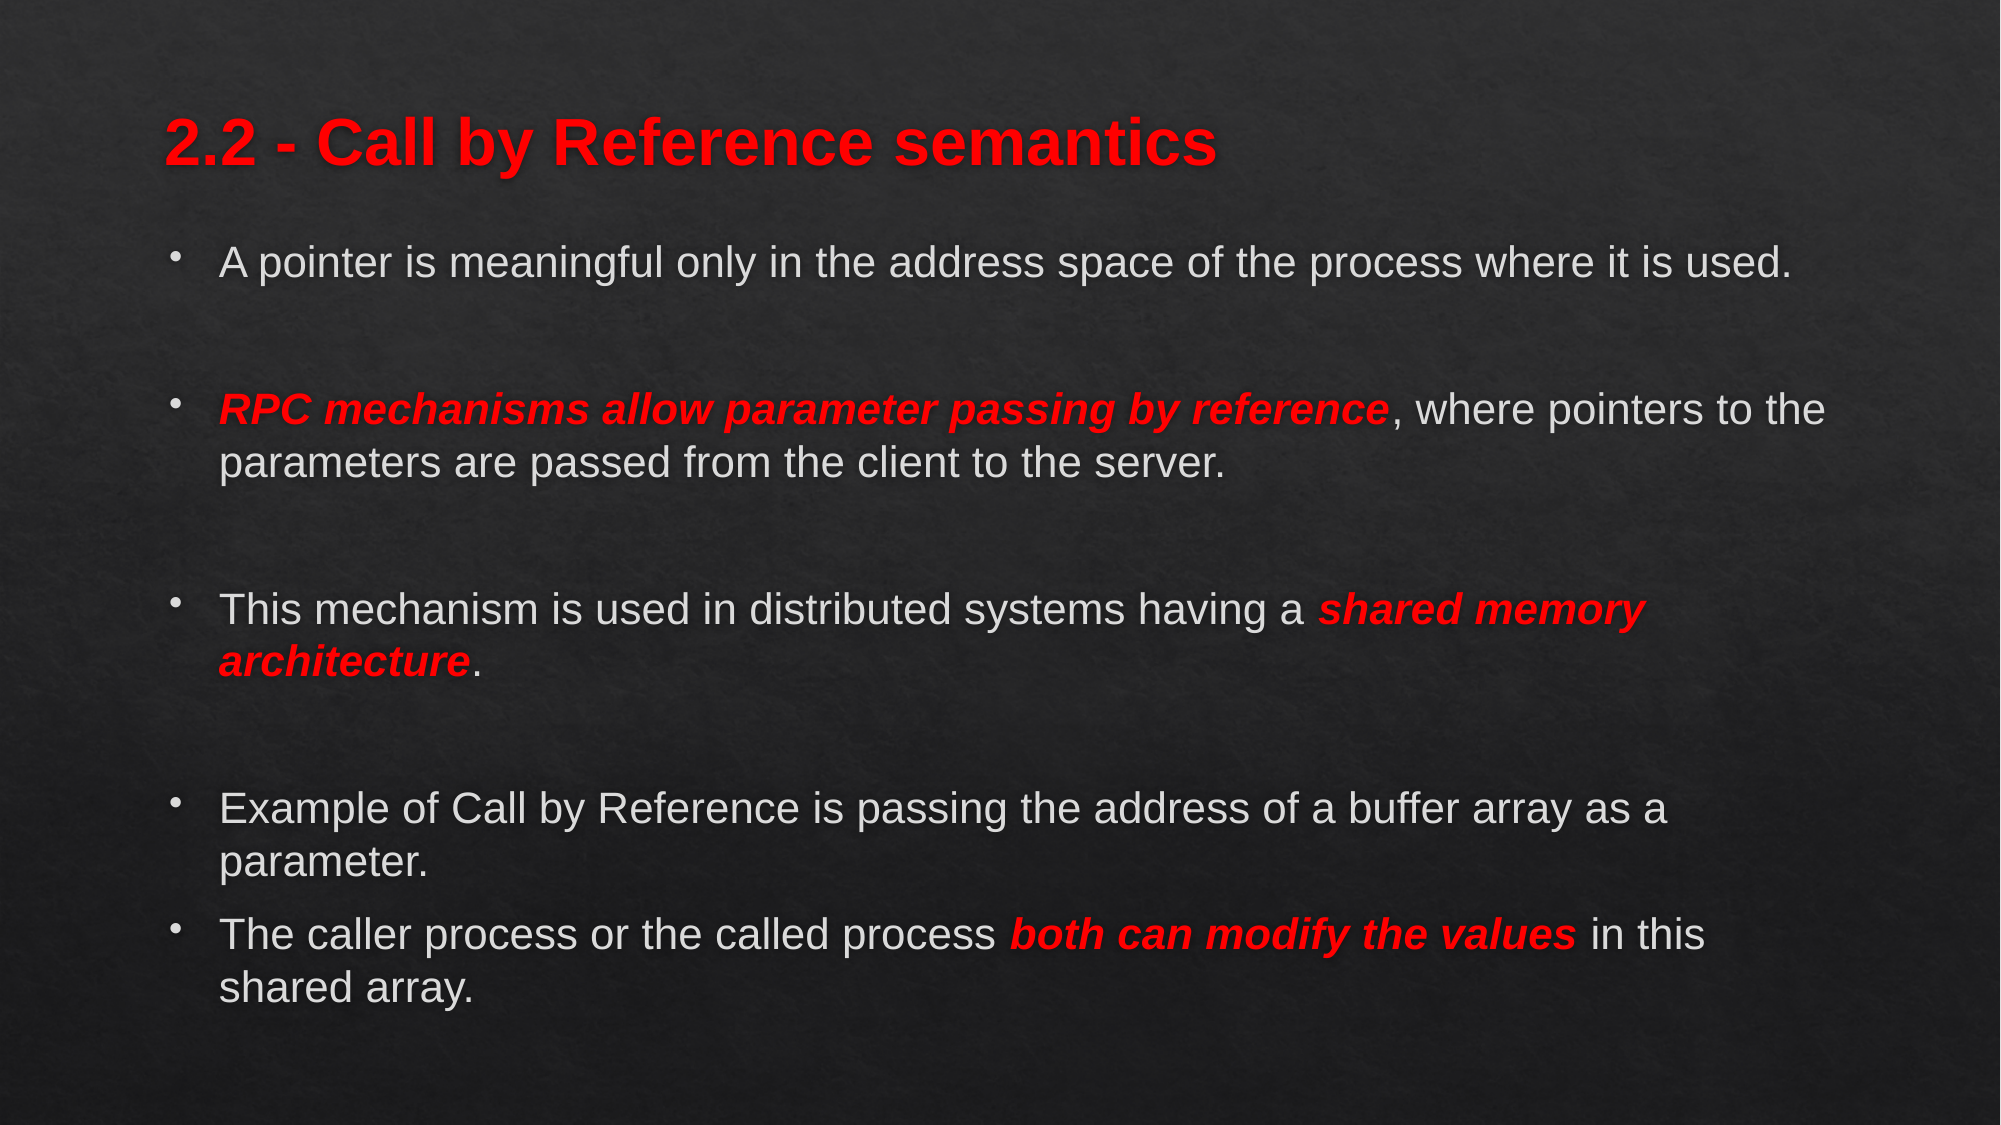

# 2.2 - Call by Reference semantics
A pointer is meaningful only in the address space of the process where it is used.

RPC mechanisms allow parameter passing by reference, where pointers to the parameters are passed from the client to the server.

This mechanism is used in distributed systems having a shared memory architecture.

Example of Call by Reference is passing the address of a buffer array as a parameter.
The caller process or the called process both can modify the values in this shared array.